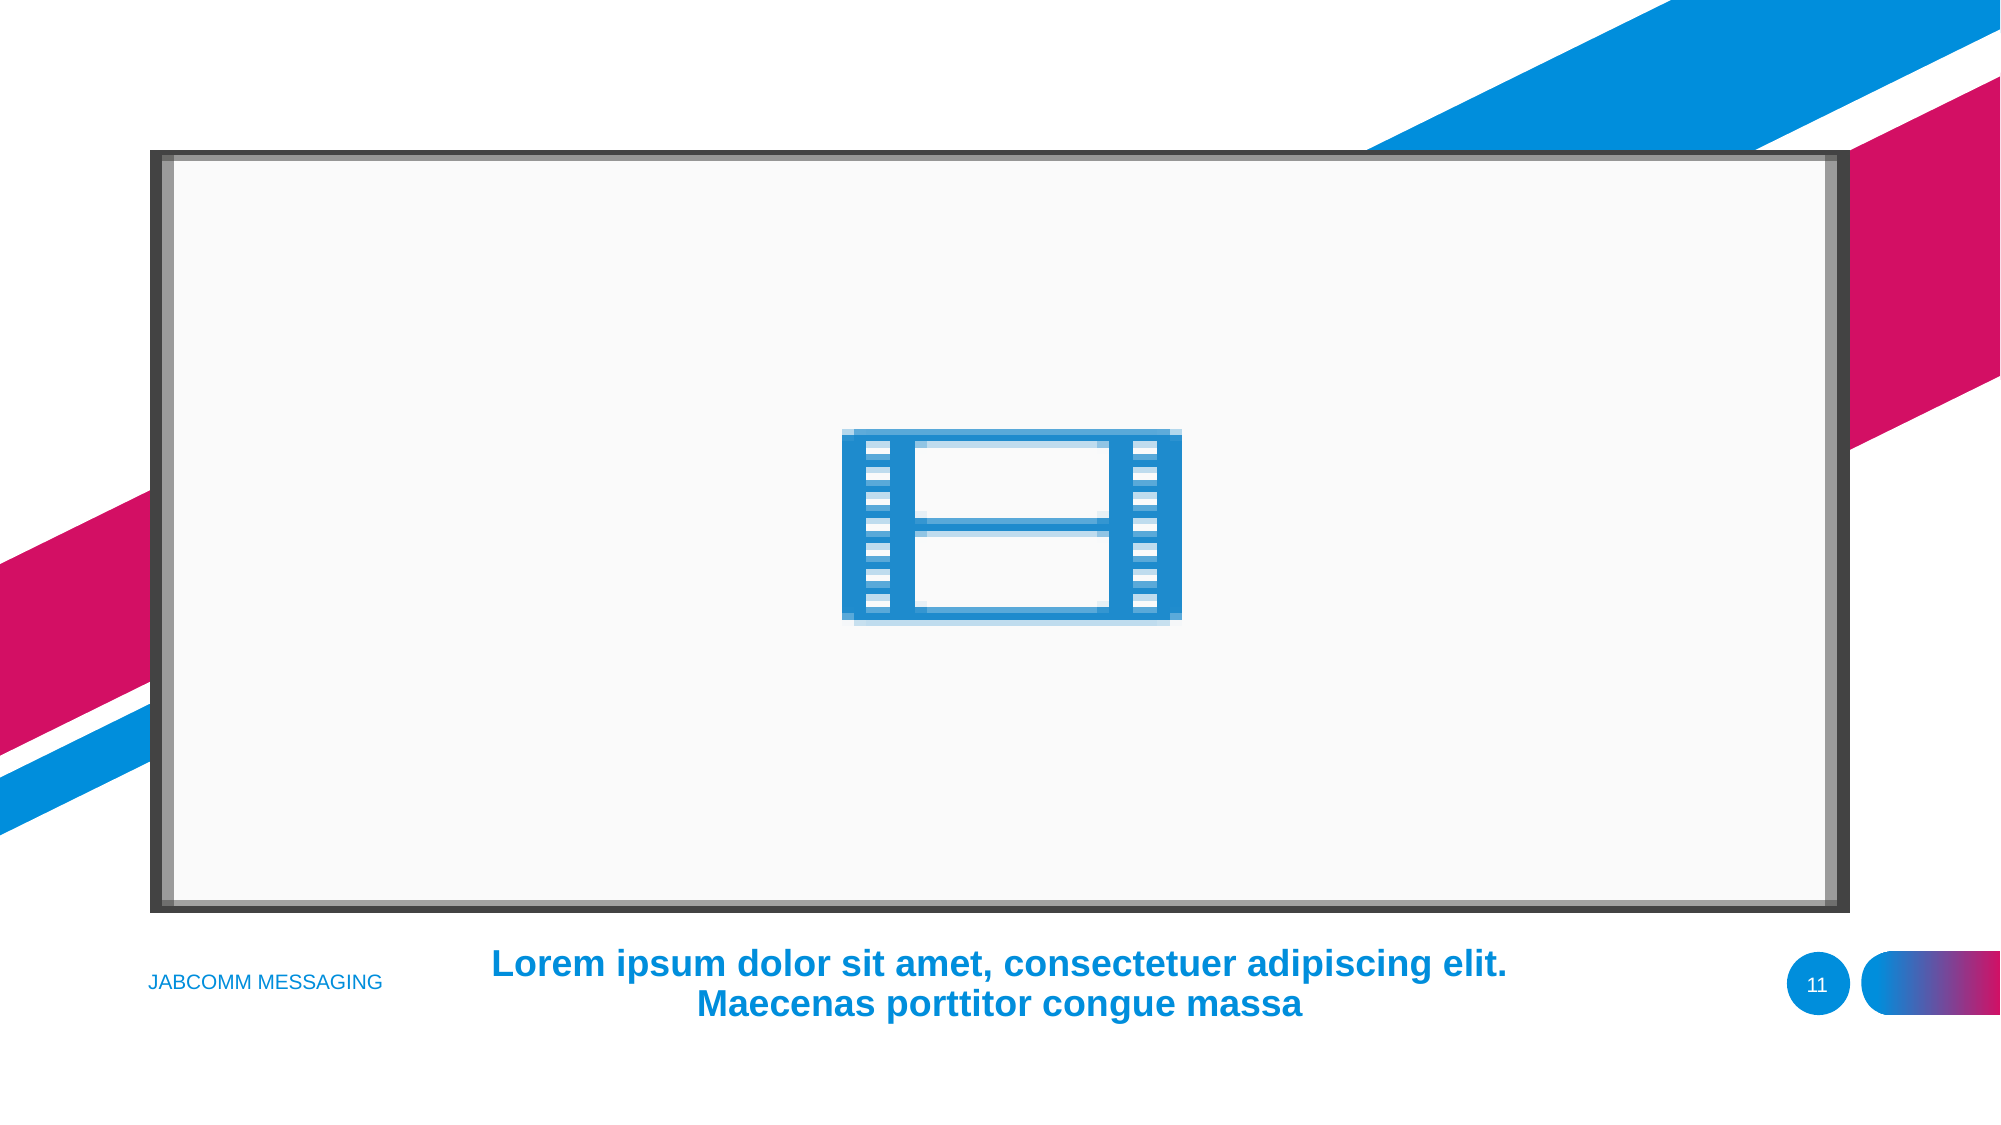

# Lorem ipsum dolor sit amet, consectetuer adipiscing elit. Maecenas porttitor congue massa
JABCOMM MESSAGING
11